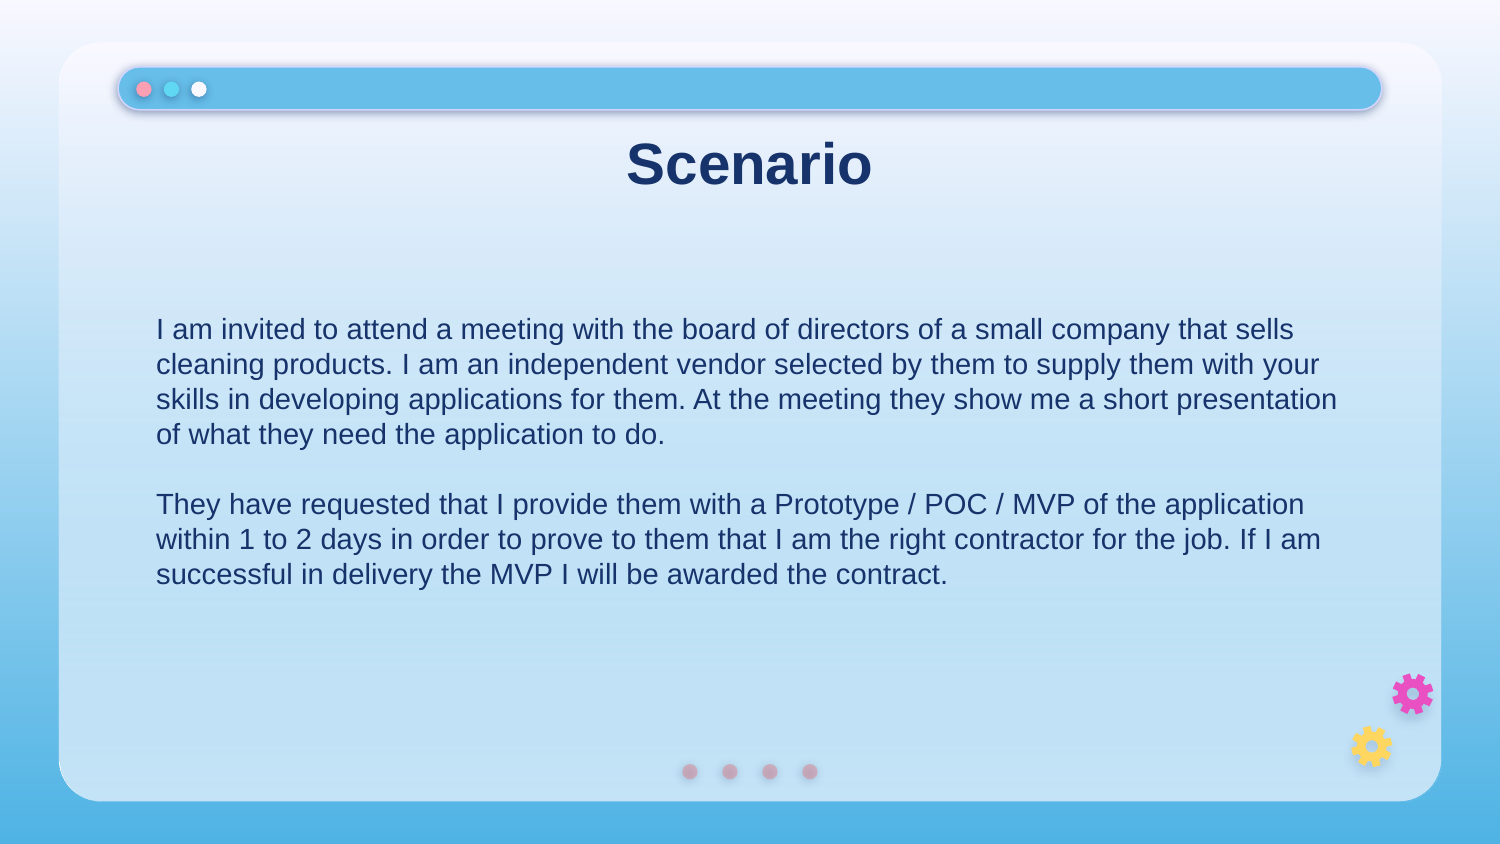

# Scenario

I am invited to attend a meeting with the board of directors of a small company that sells cleaning products. I am an independent vendor selected by them to supply them with your skills in developing applications for them. At the meeting they show me a short presentation of what they need the application to do.

They have requested that I provide them with a Prototype / POC / MVP of the application within 1 to 2 days in order to prove to them that I am the right contractor for the job. If I am successful in delivery the MVP I will be awarded the contract.